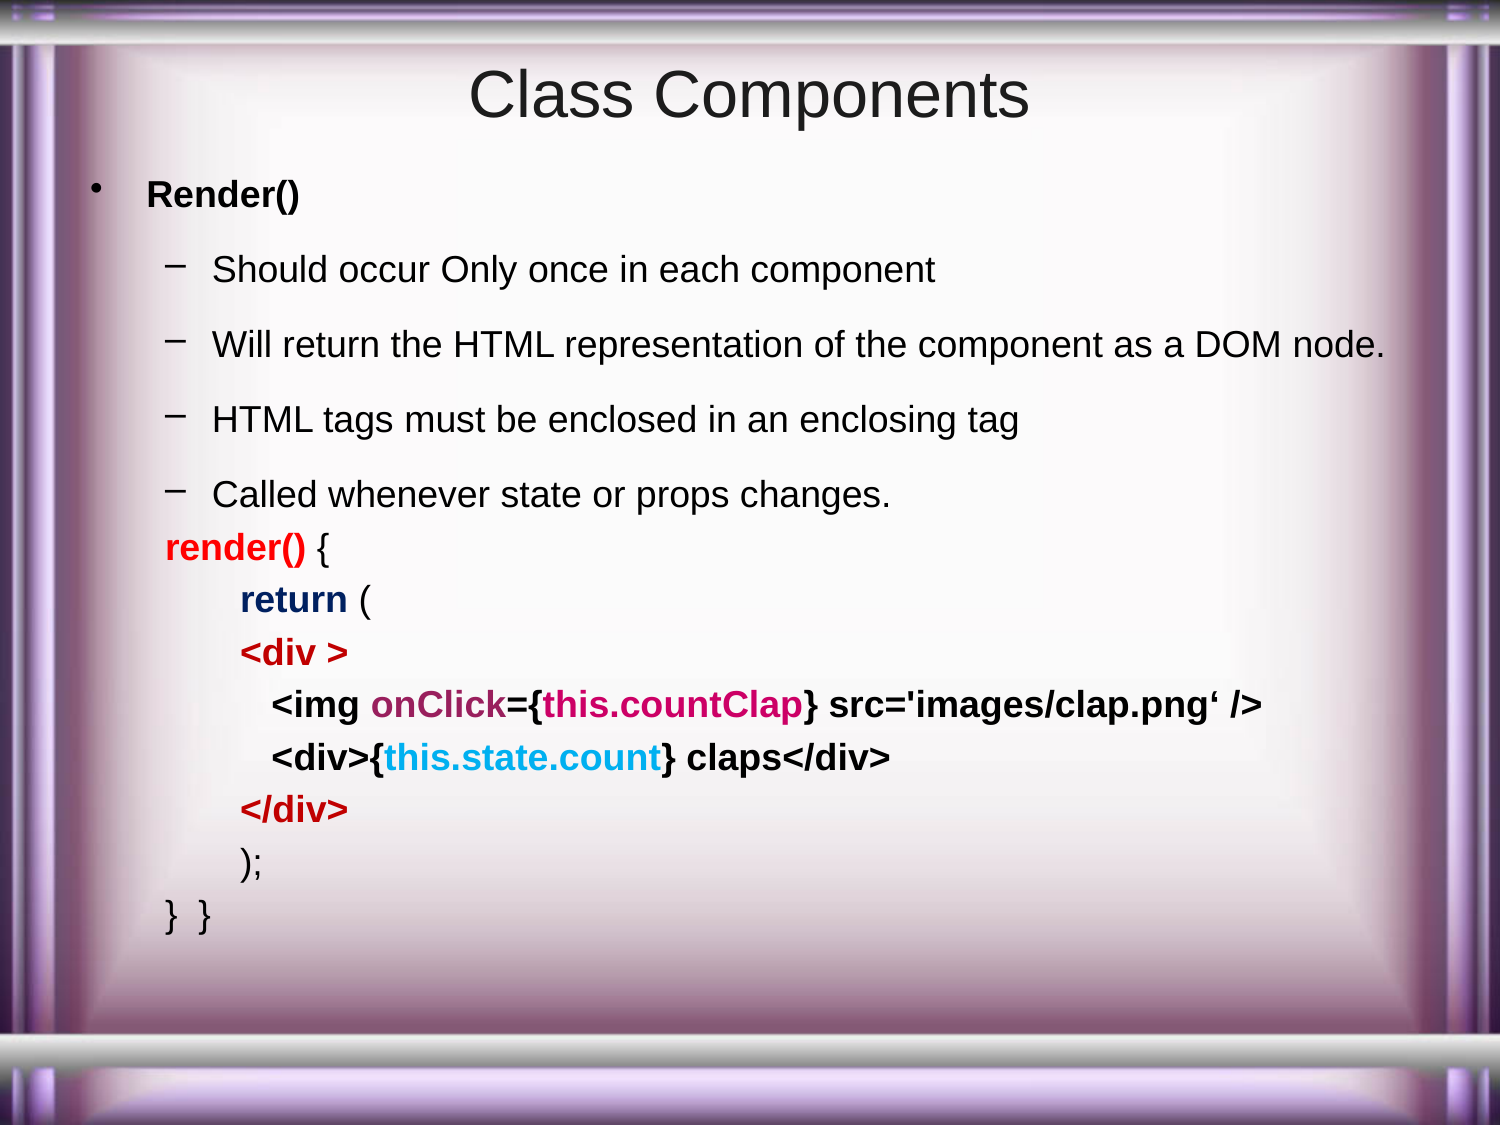

# Class Components
Render()
Should occur Only once in each component
Will return the HTML representation of the component as a DOM node.
HTML tags must be enclosed in an enclosing tag
Called whenever state or props changes.
render() {
return (
<div >
   <img onClick={this.countClap} src='images/clap.png‘ />
   <div>{this.state.count} claps</div>
</div>
);
}  }